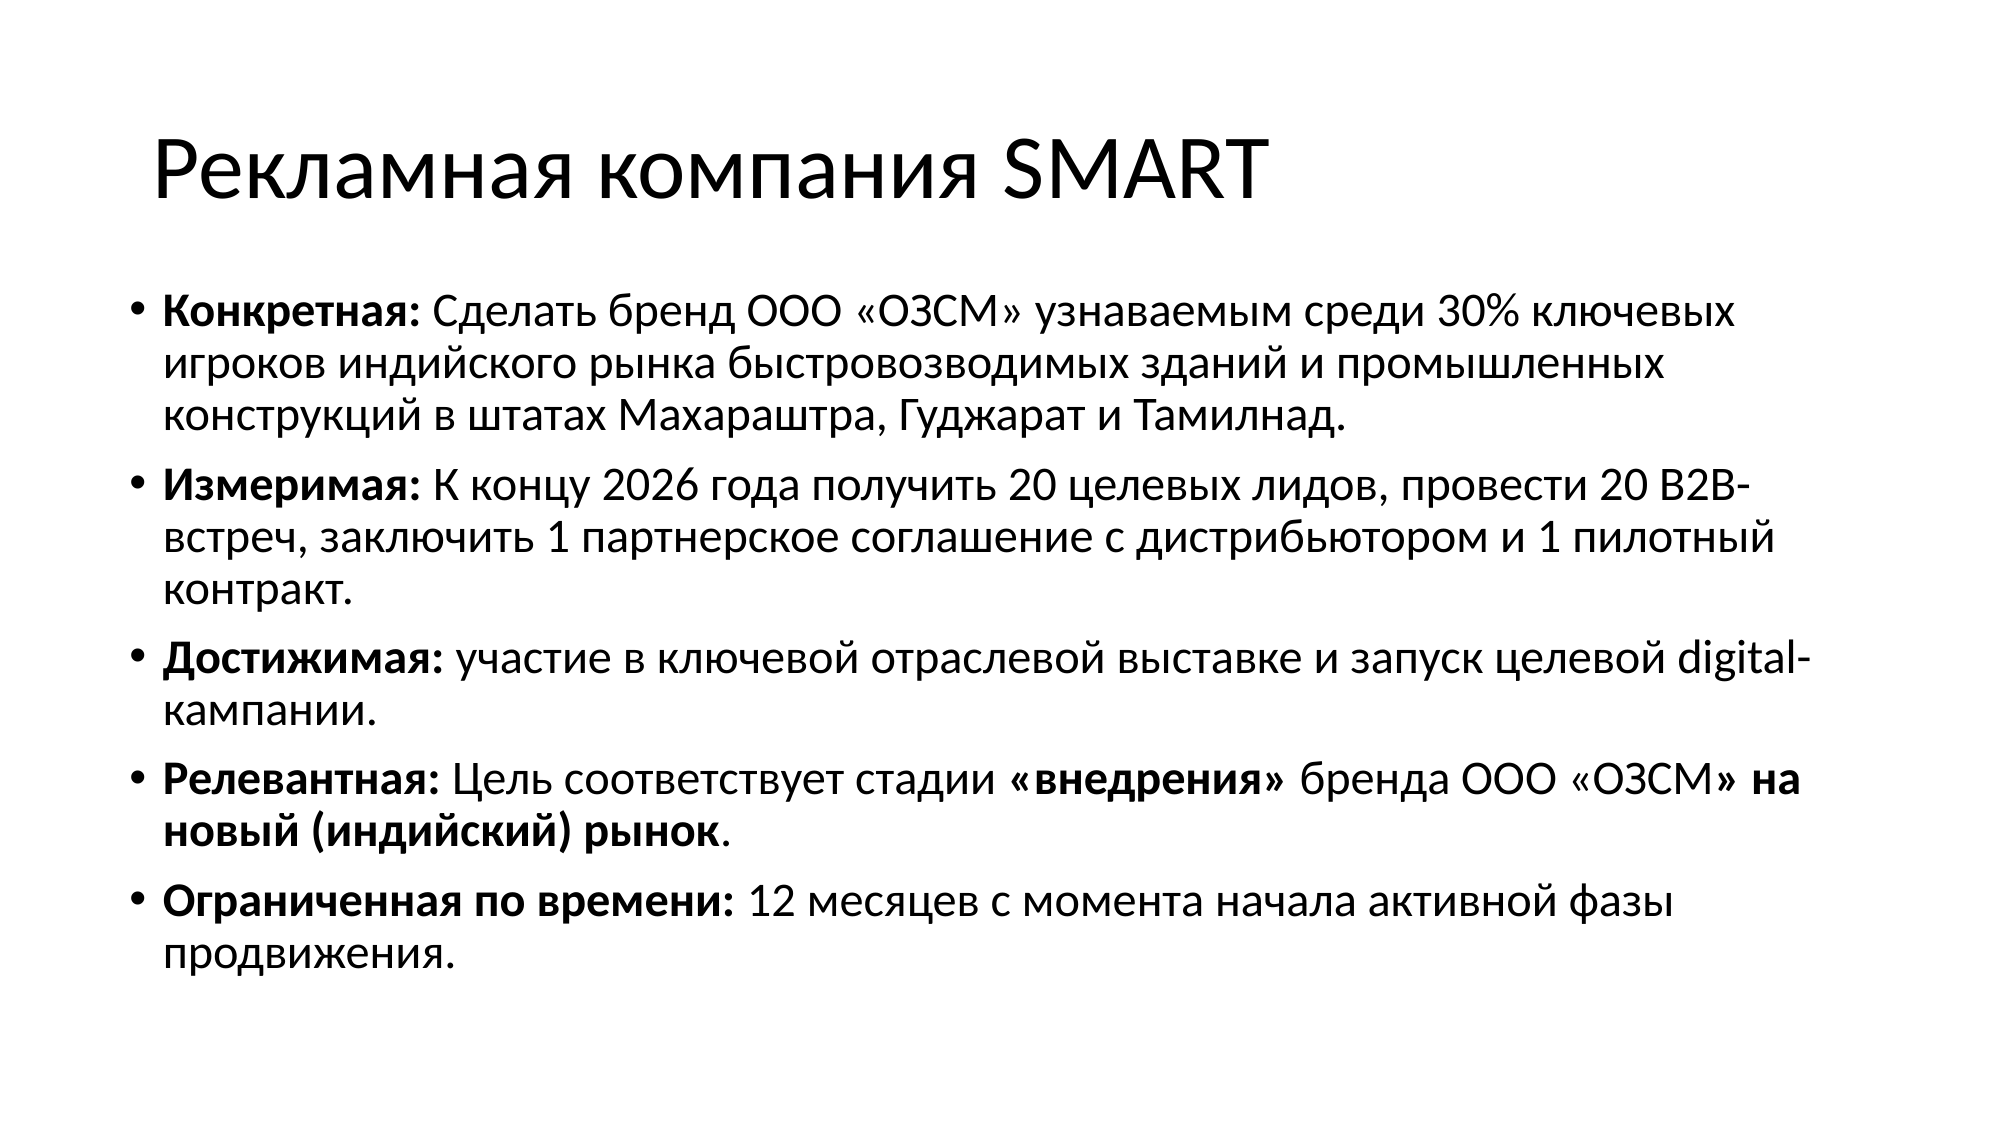

# Рекламная компания SMART
Конкретная: Сделать бренд ООО «ОЗСМ» узнаваемым среди 30% ключевых игроков индийского рынка быстровозводимых зданий и промышленных конструкций в штатах Махараштра, Гуджарат и Тамилнад.
Измеримая: К концу 2026 года получить 20 целевых лидов, провести 20 B2B-встреч, заключить 1 партнерское соглашение с дистрибьютором и 1 пилотный контракт.
Достижимая: участие в ключевой отраслевой выставке и запуск целевой digital-кампании.
Релевантная: Цель соответствует стадии «внедрения» бренда ООО «ОЗСМ» на новый (индийский) рынок.
Ограниченная по времени: 12 месяцев с момента начала активной фазы продвижения.